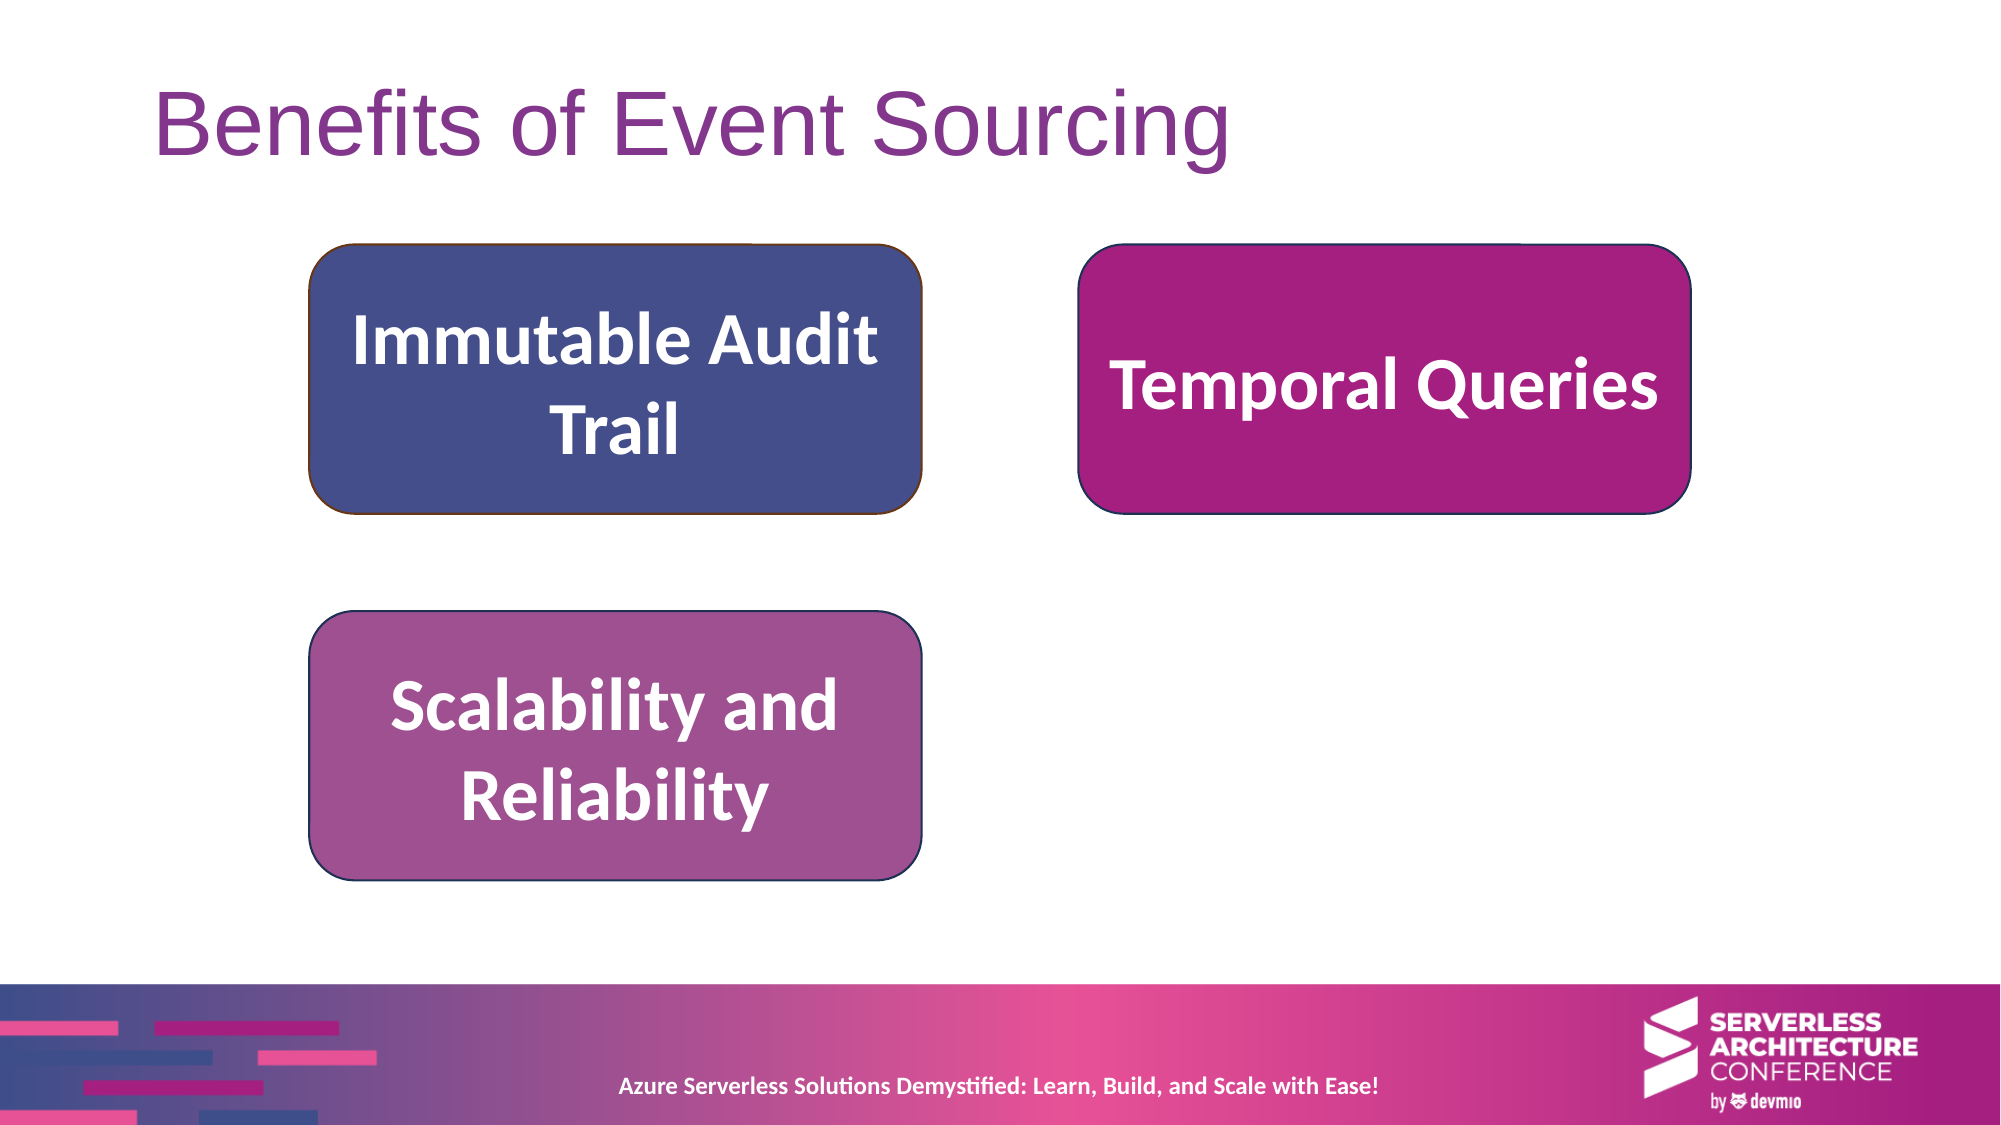

# Benefits of Event Sourcing
Immutable Audit Trail
Temporal Queries
Scalability and Reliability